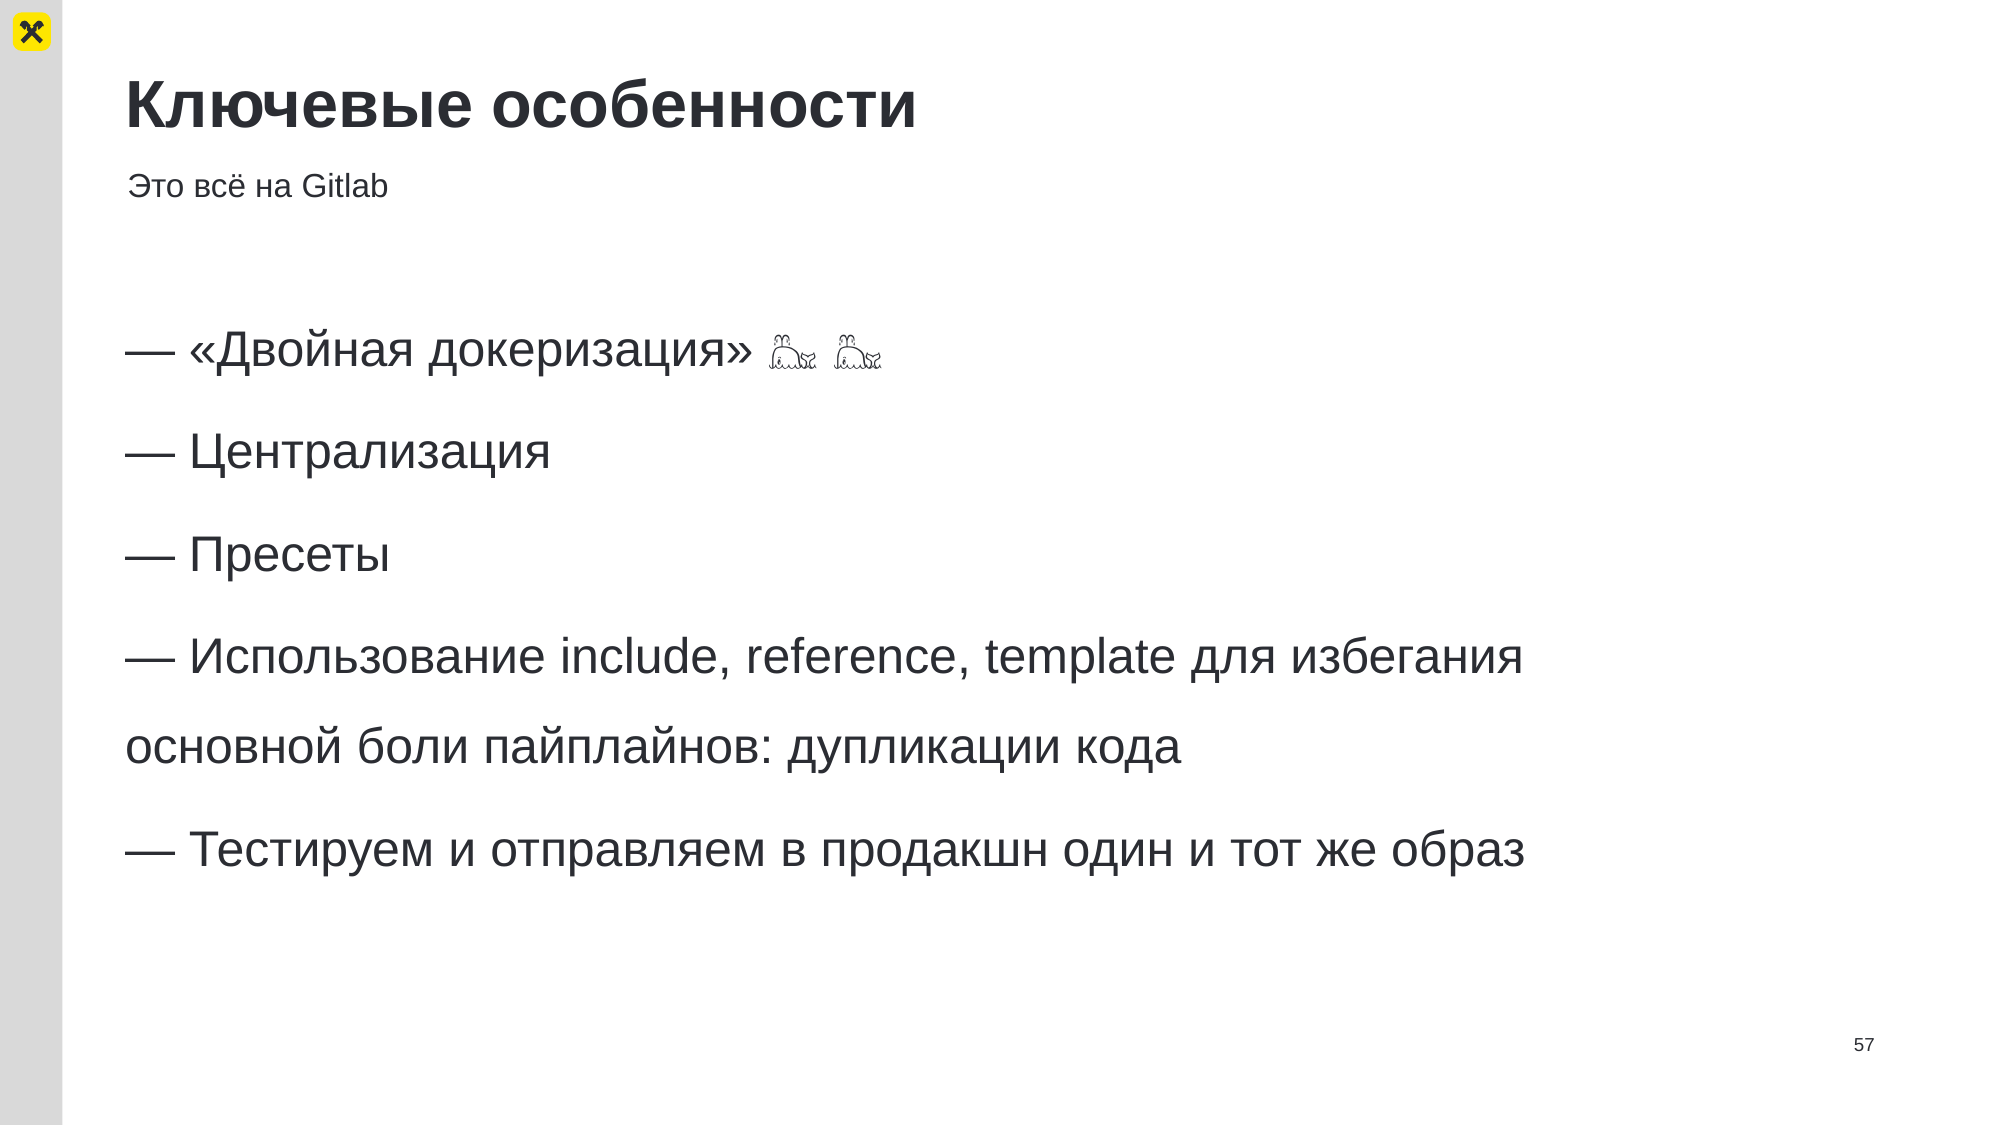

# Ключевые особенности
Это всё на Gitlab
— «Двойная докеризация» 🐳 🐳
— Централизация
— Пресеты
— Использование include, reference, template для избегания основной боли пайплайнов: дупликации кода
— Тестируем и отправляем в продакшн один и тот же образ
57